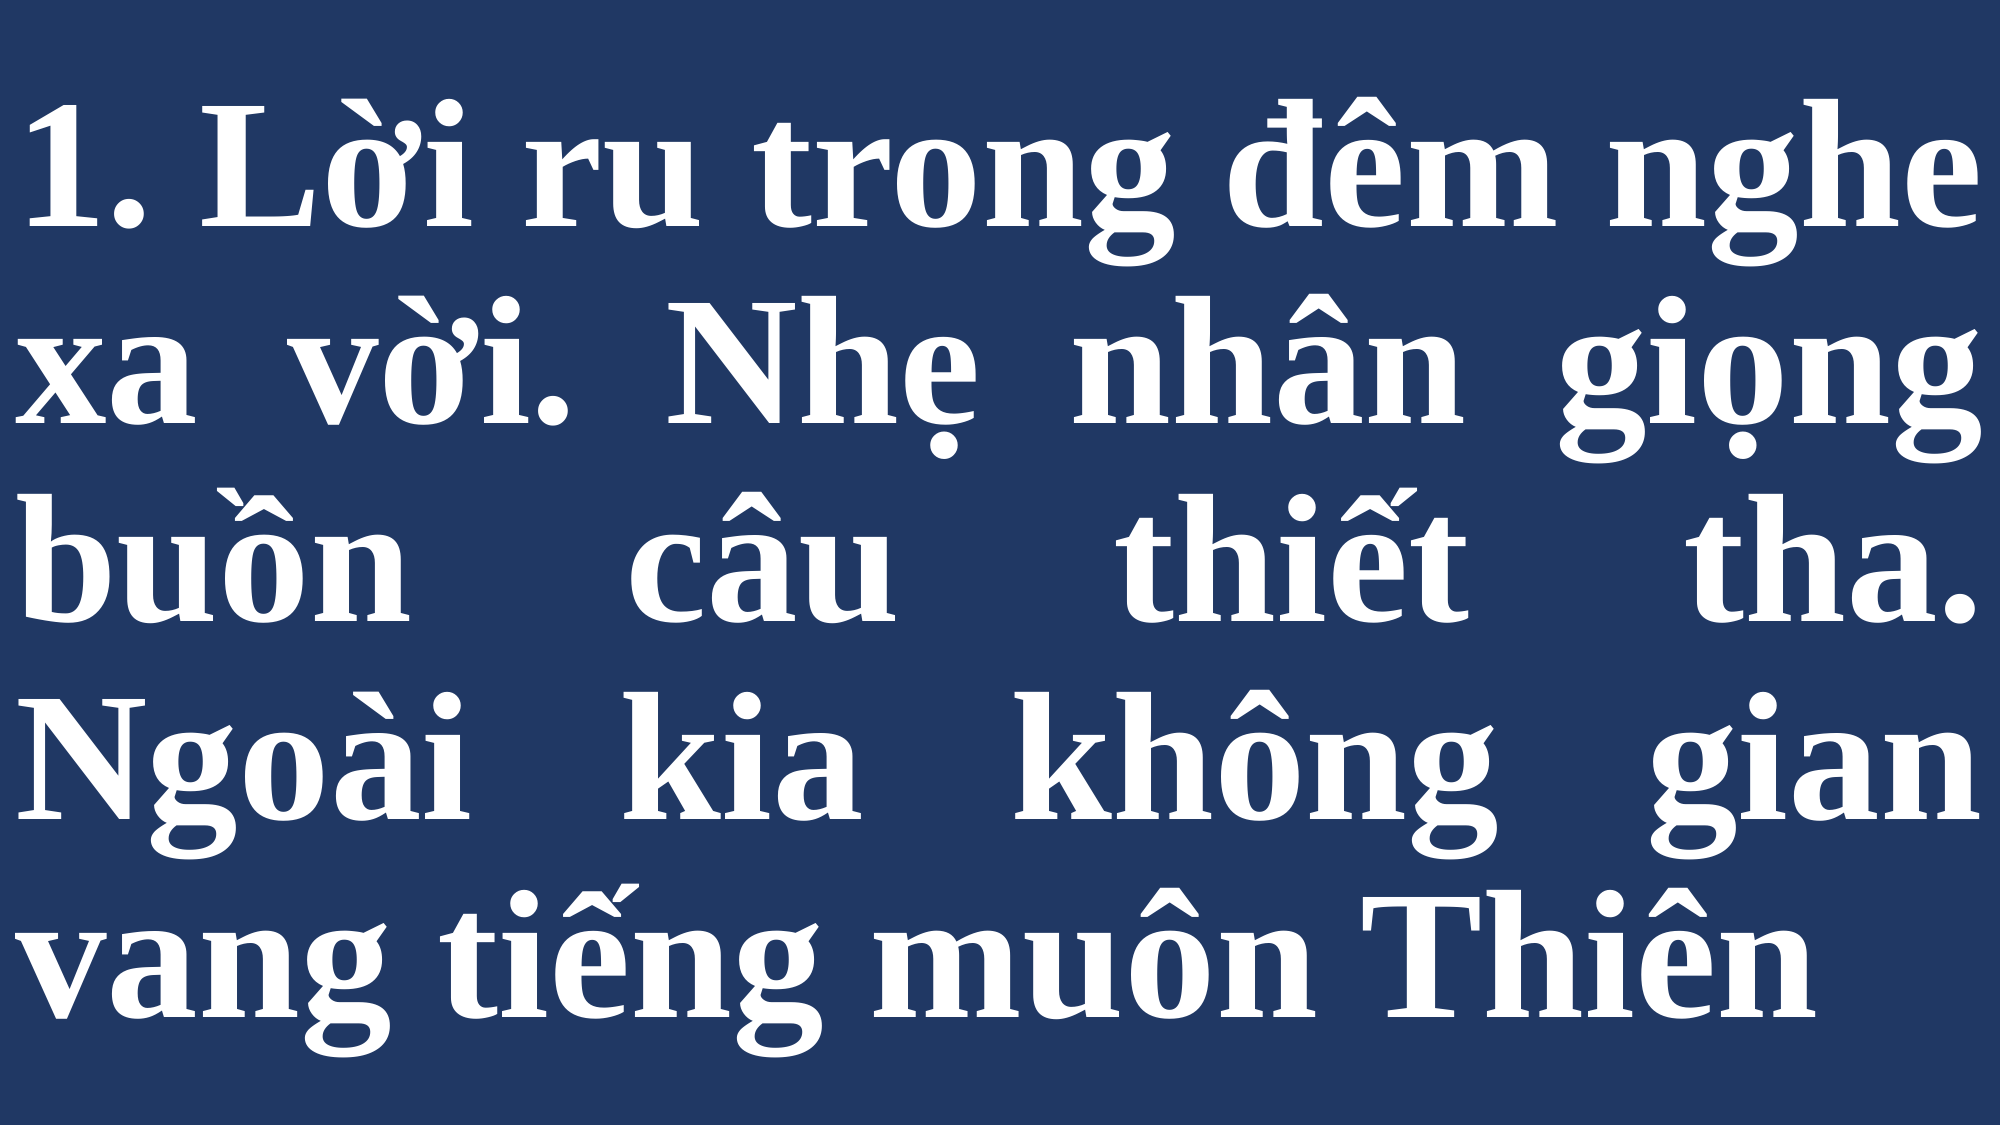

# 1. Lời ru trong đêm nghe xa vời. Nhẹ nhân giọng buồn câu thiết tha. Ngoài kia không gian vang tiếng muôn Thiên